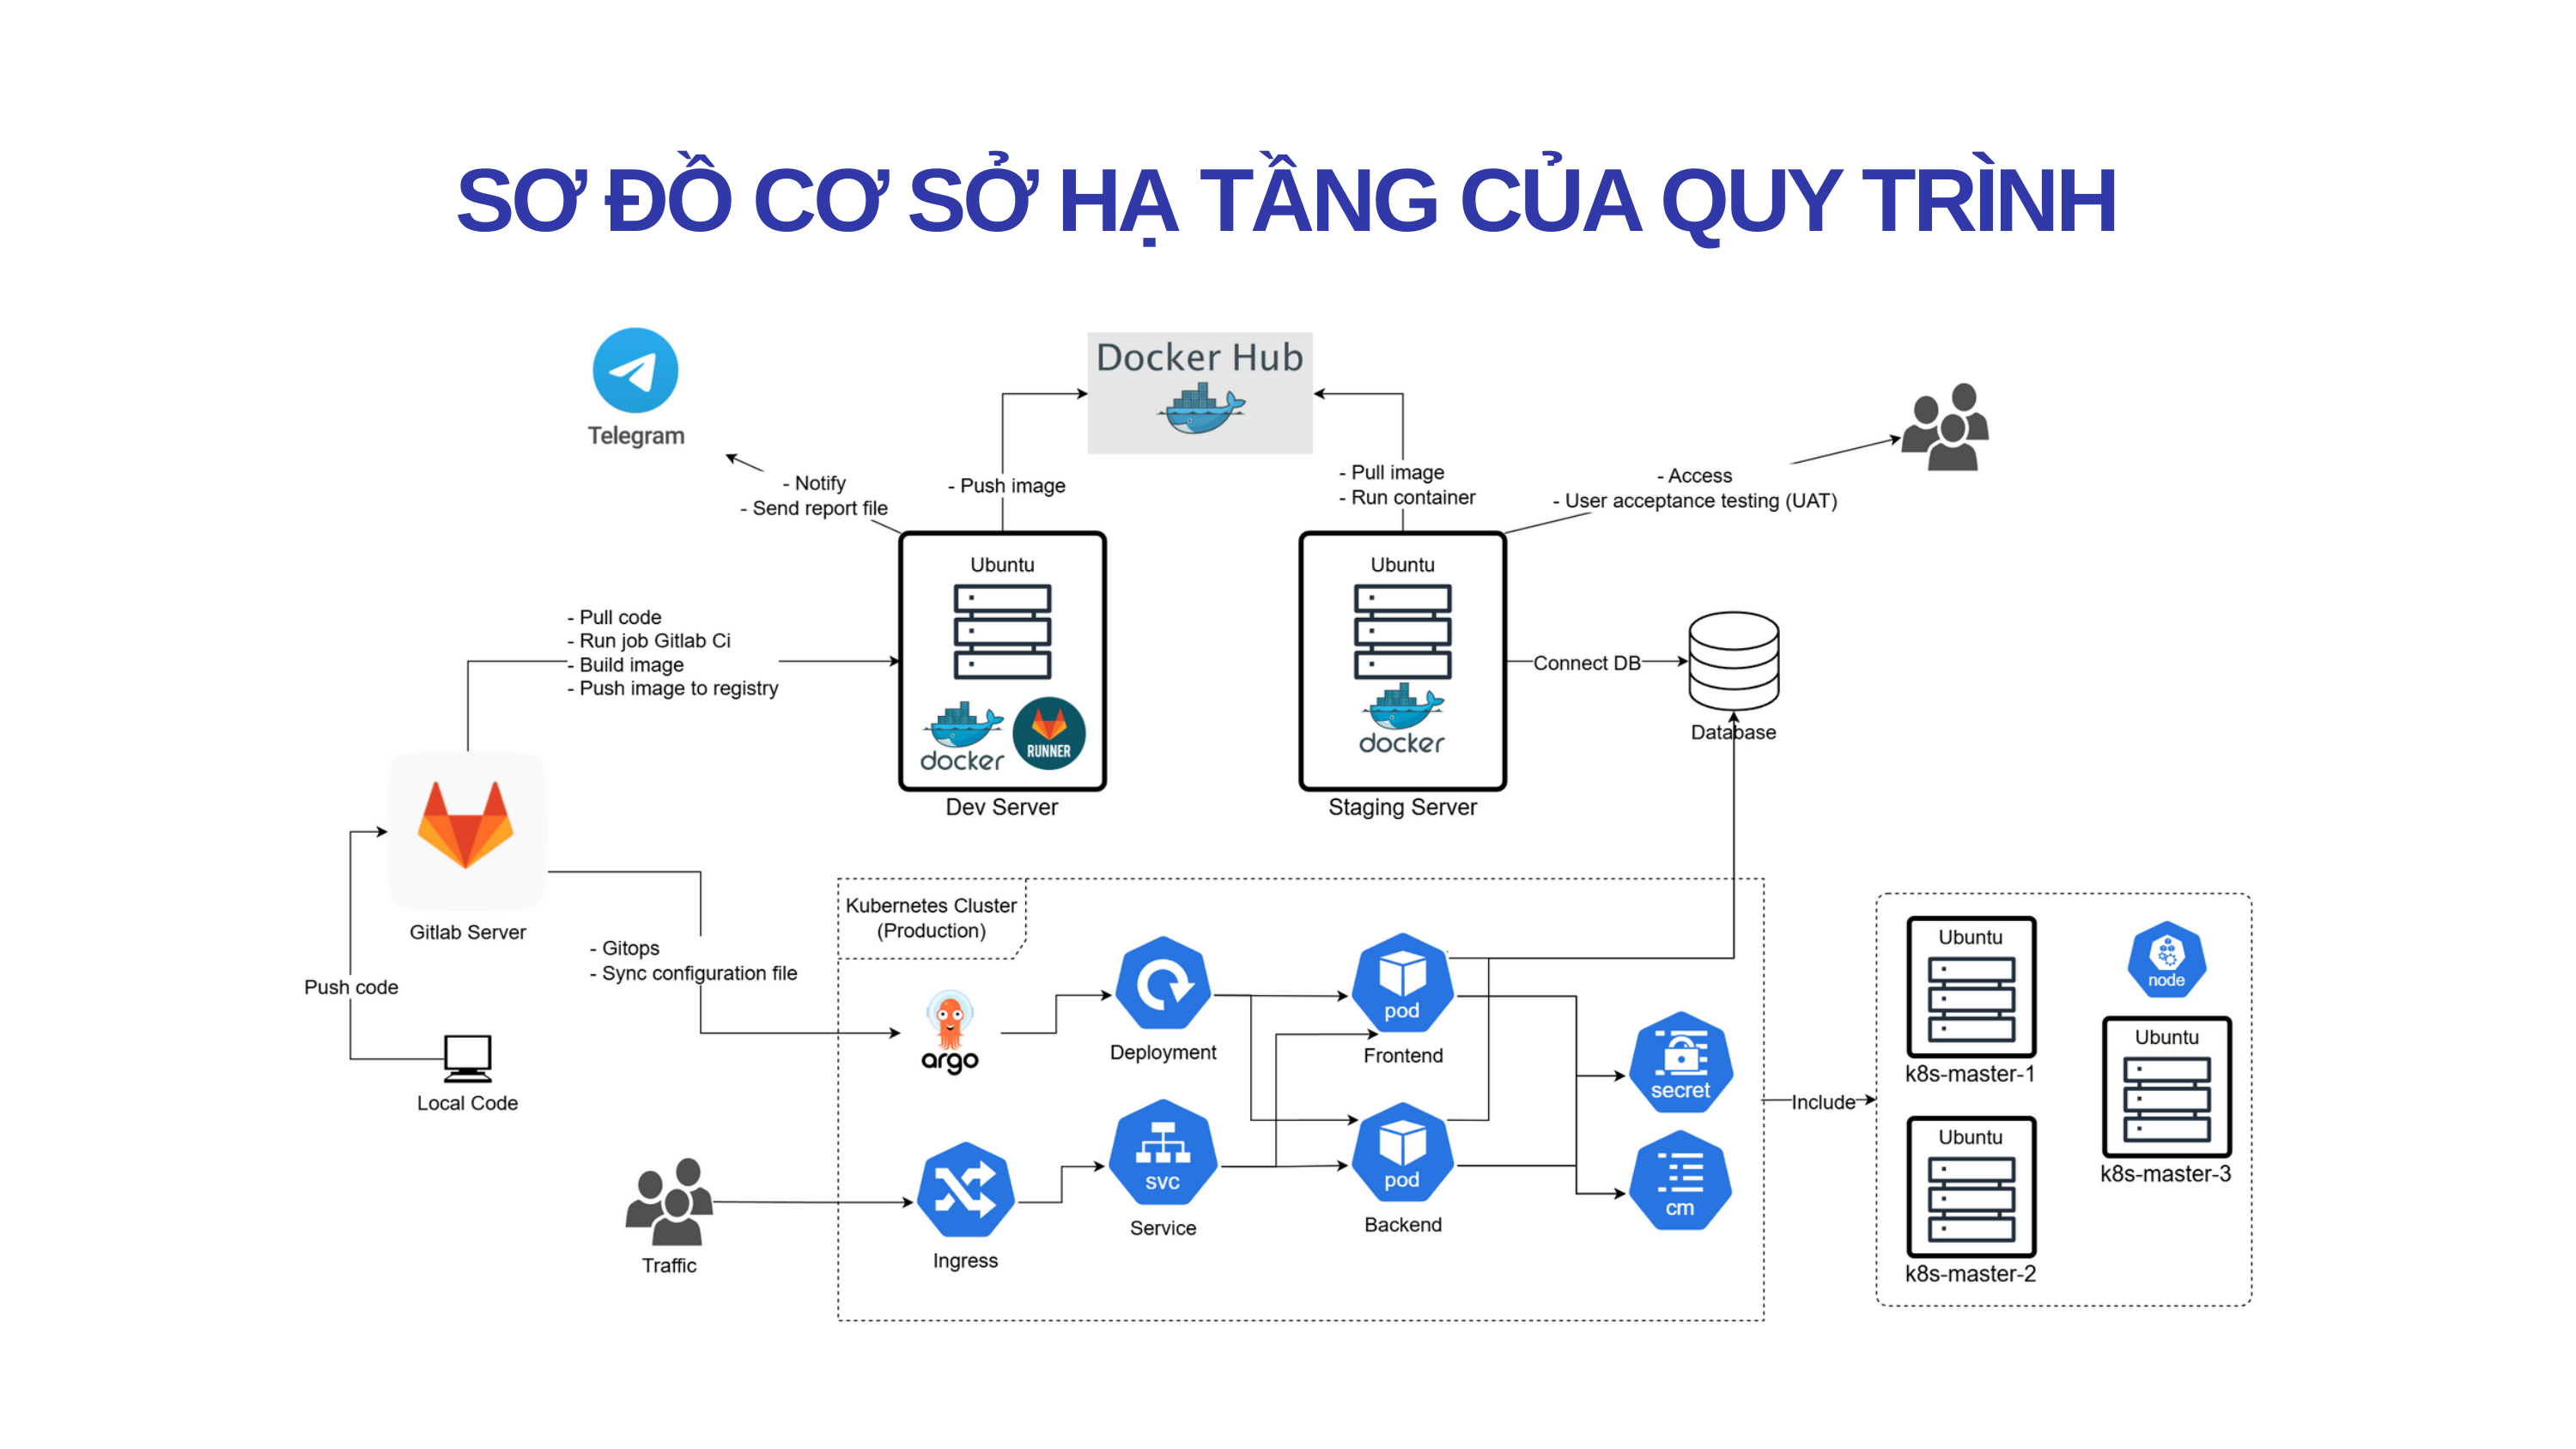

SƠ ĐỒ CƠ SỞ HẠ TẦNG CỦA QUY TRÌNH